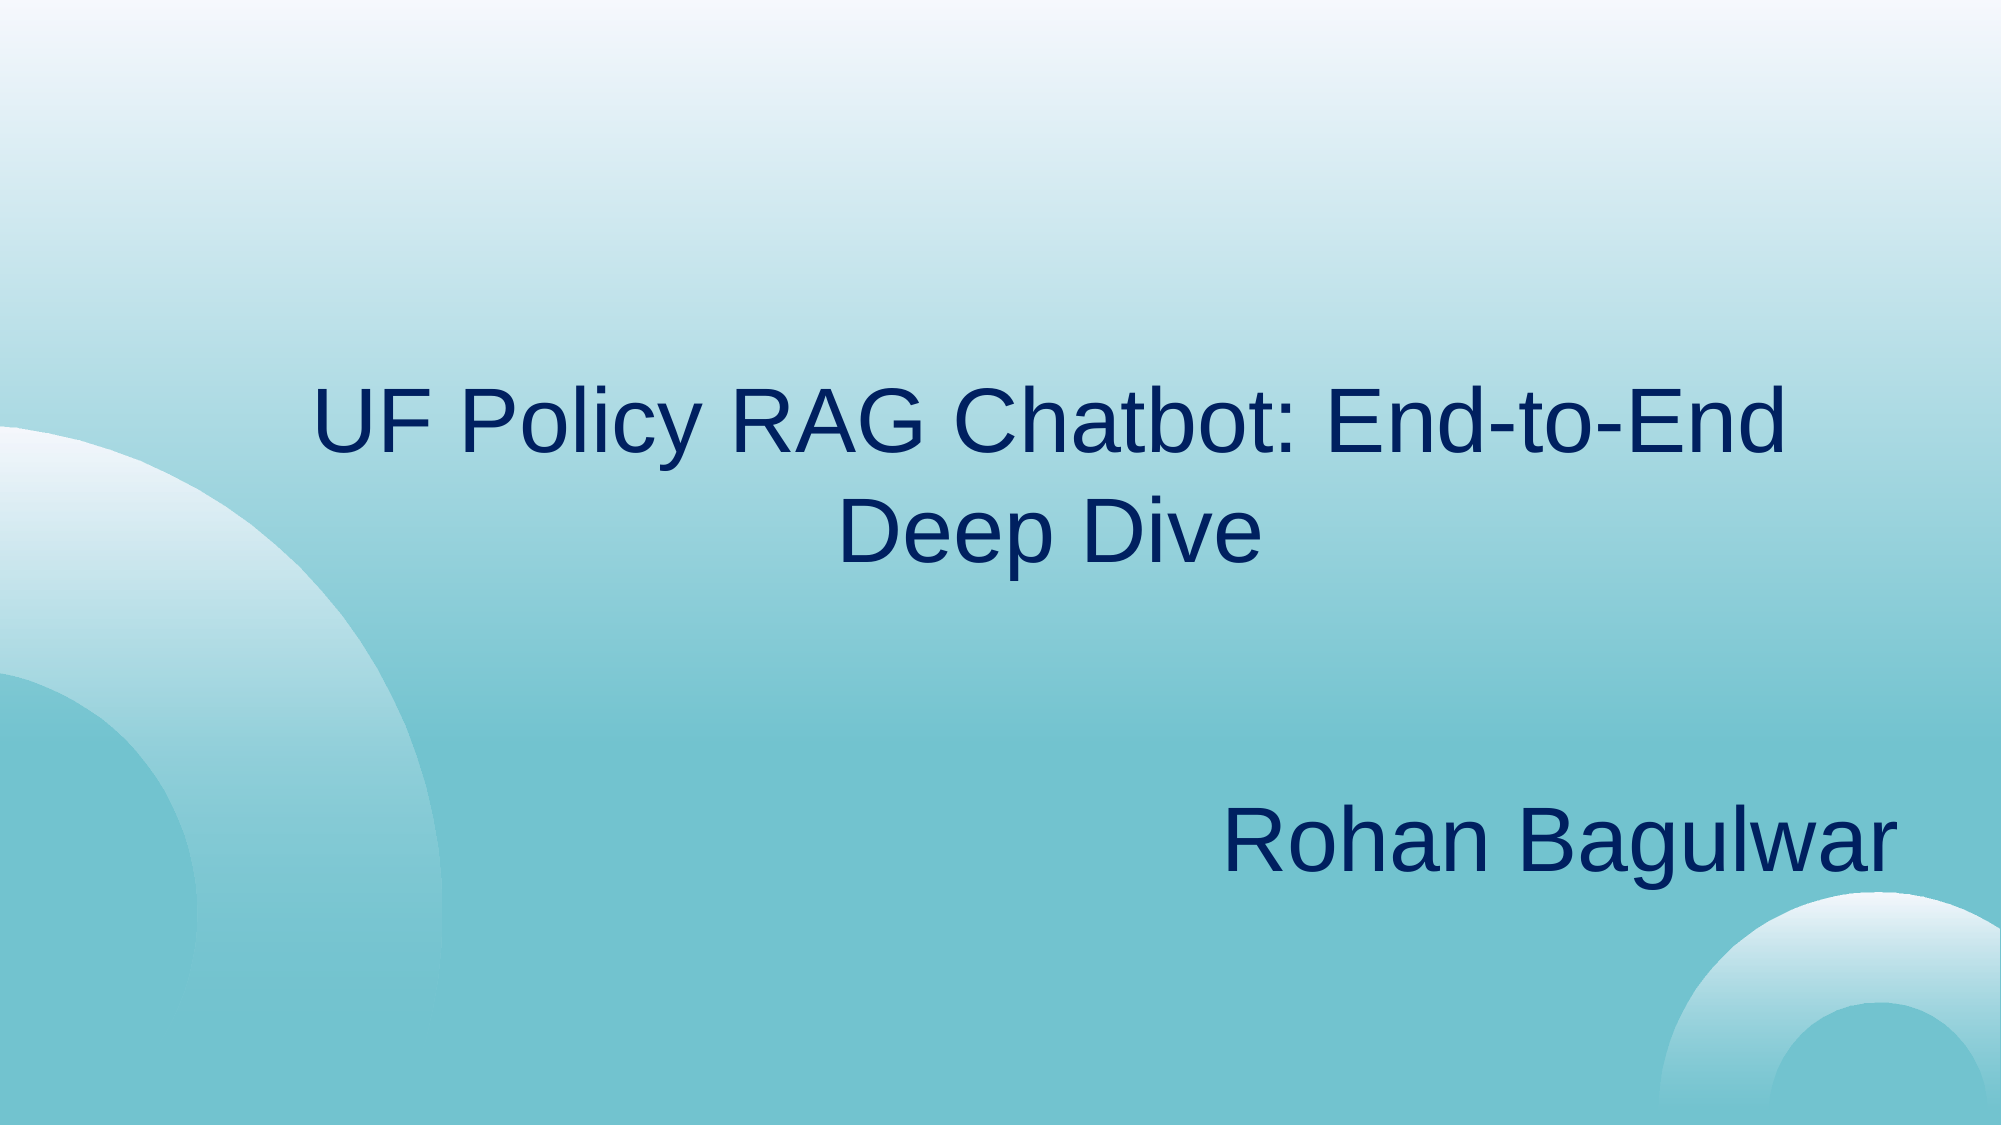

UF Policy RAG Chatbot: End-to-End Deep Dive

Rohan Bagulwar